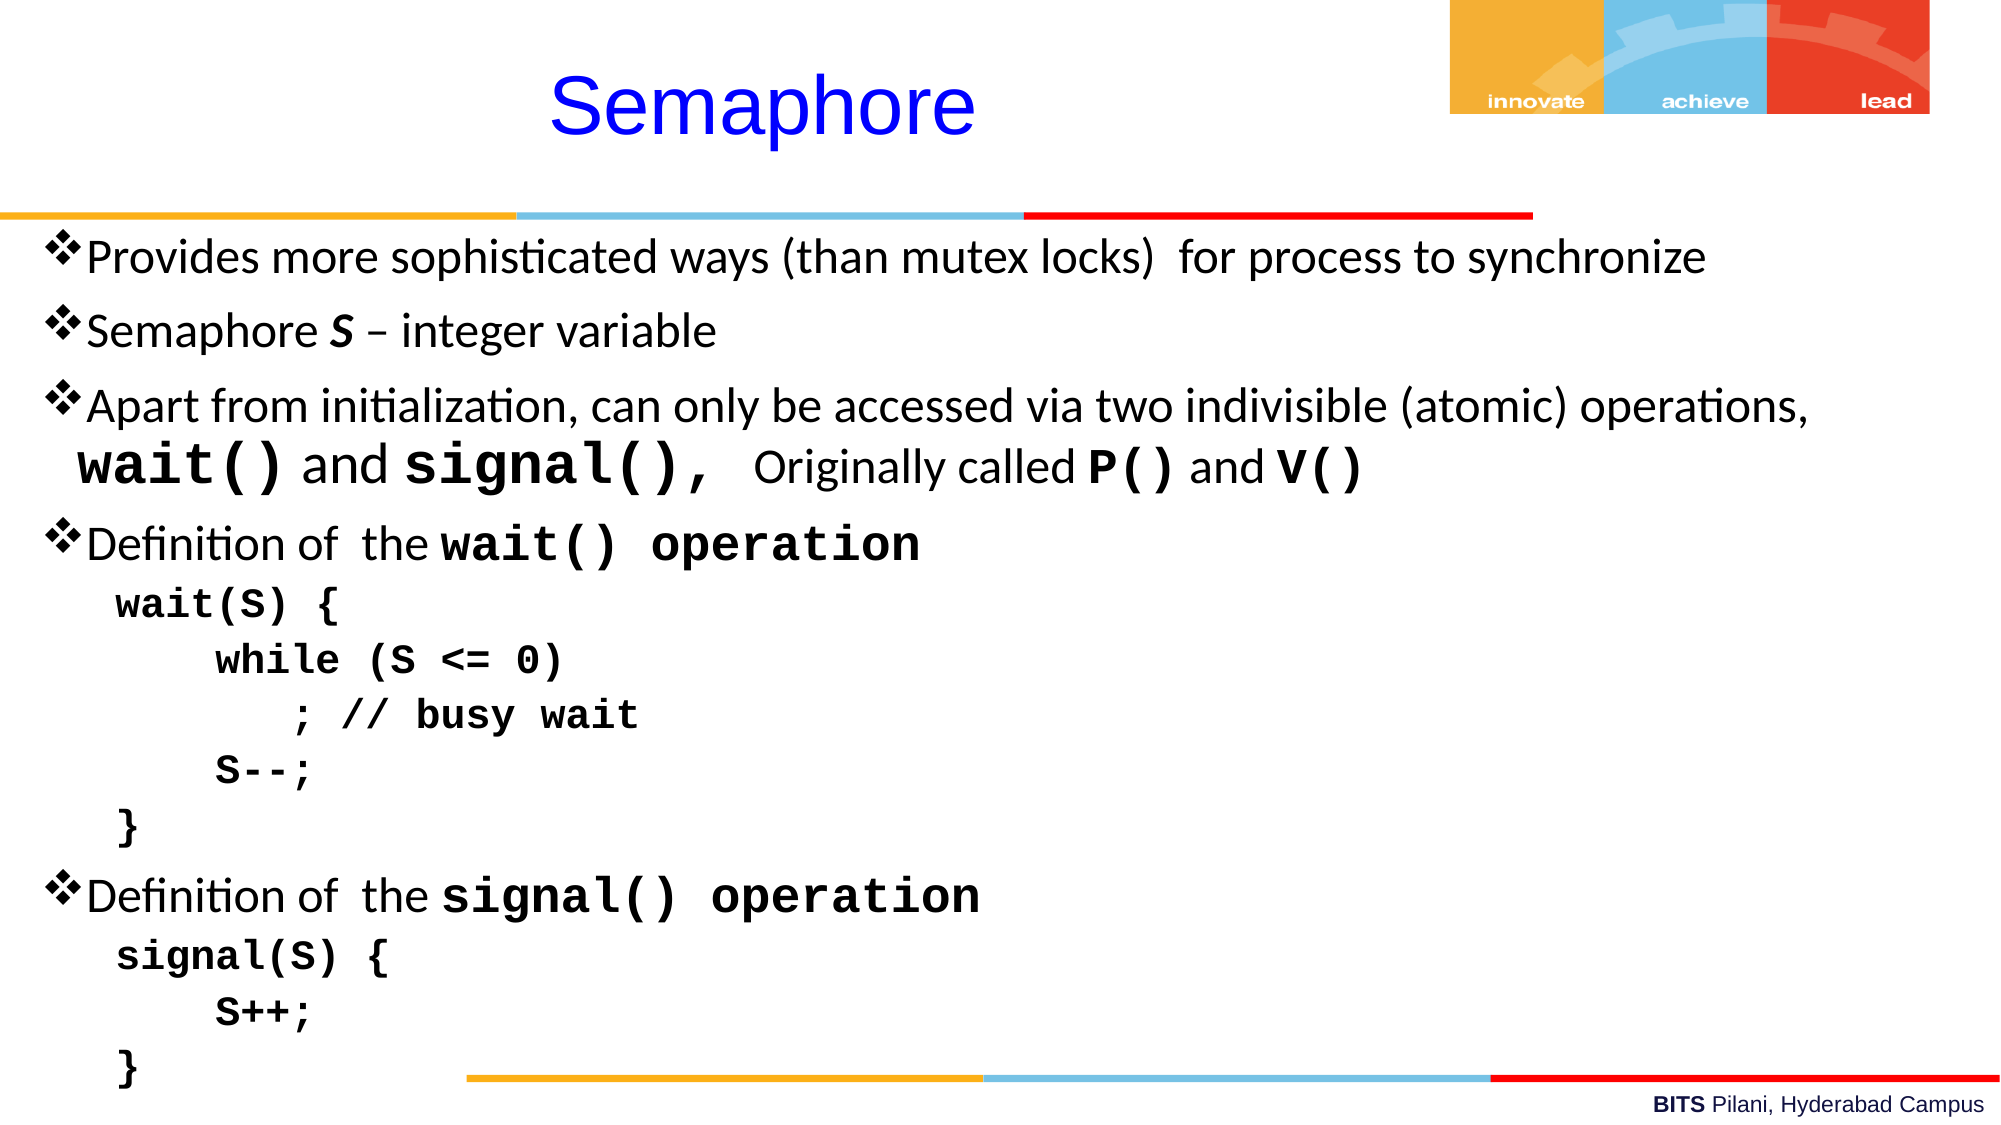

Semaphore
Provides more sophisticated ways (than mutex locks)  for process to synchronize
Semaphore S – integer variable
Apart from initialization, can only be accessed via two indivisible (atomic) operations, wait() and signal(), Originally called P() and V()
Definition of  the wait() operation
wait(S) {
    while (S <= 0)
       ; // busy wait
    S--;
}
Definition of  the signal() operation
signal(S) {
    S++;
}